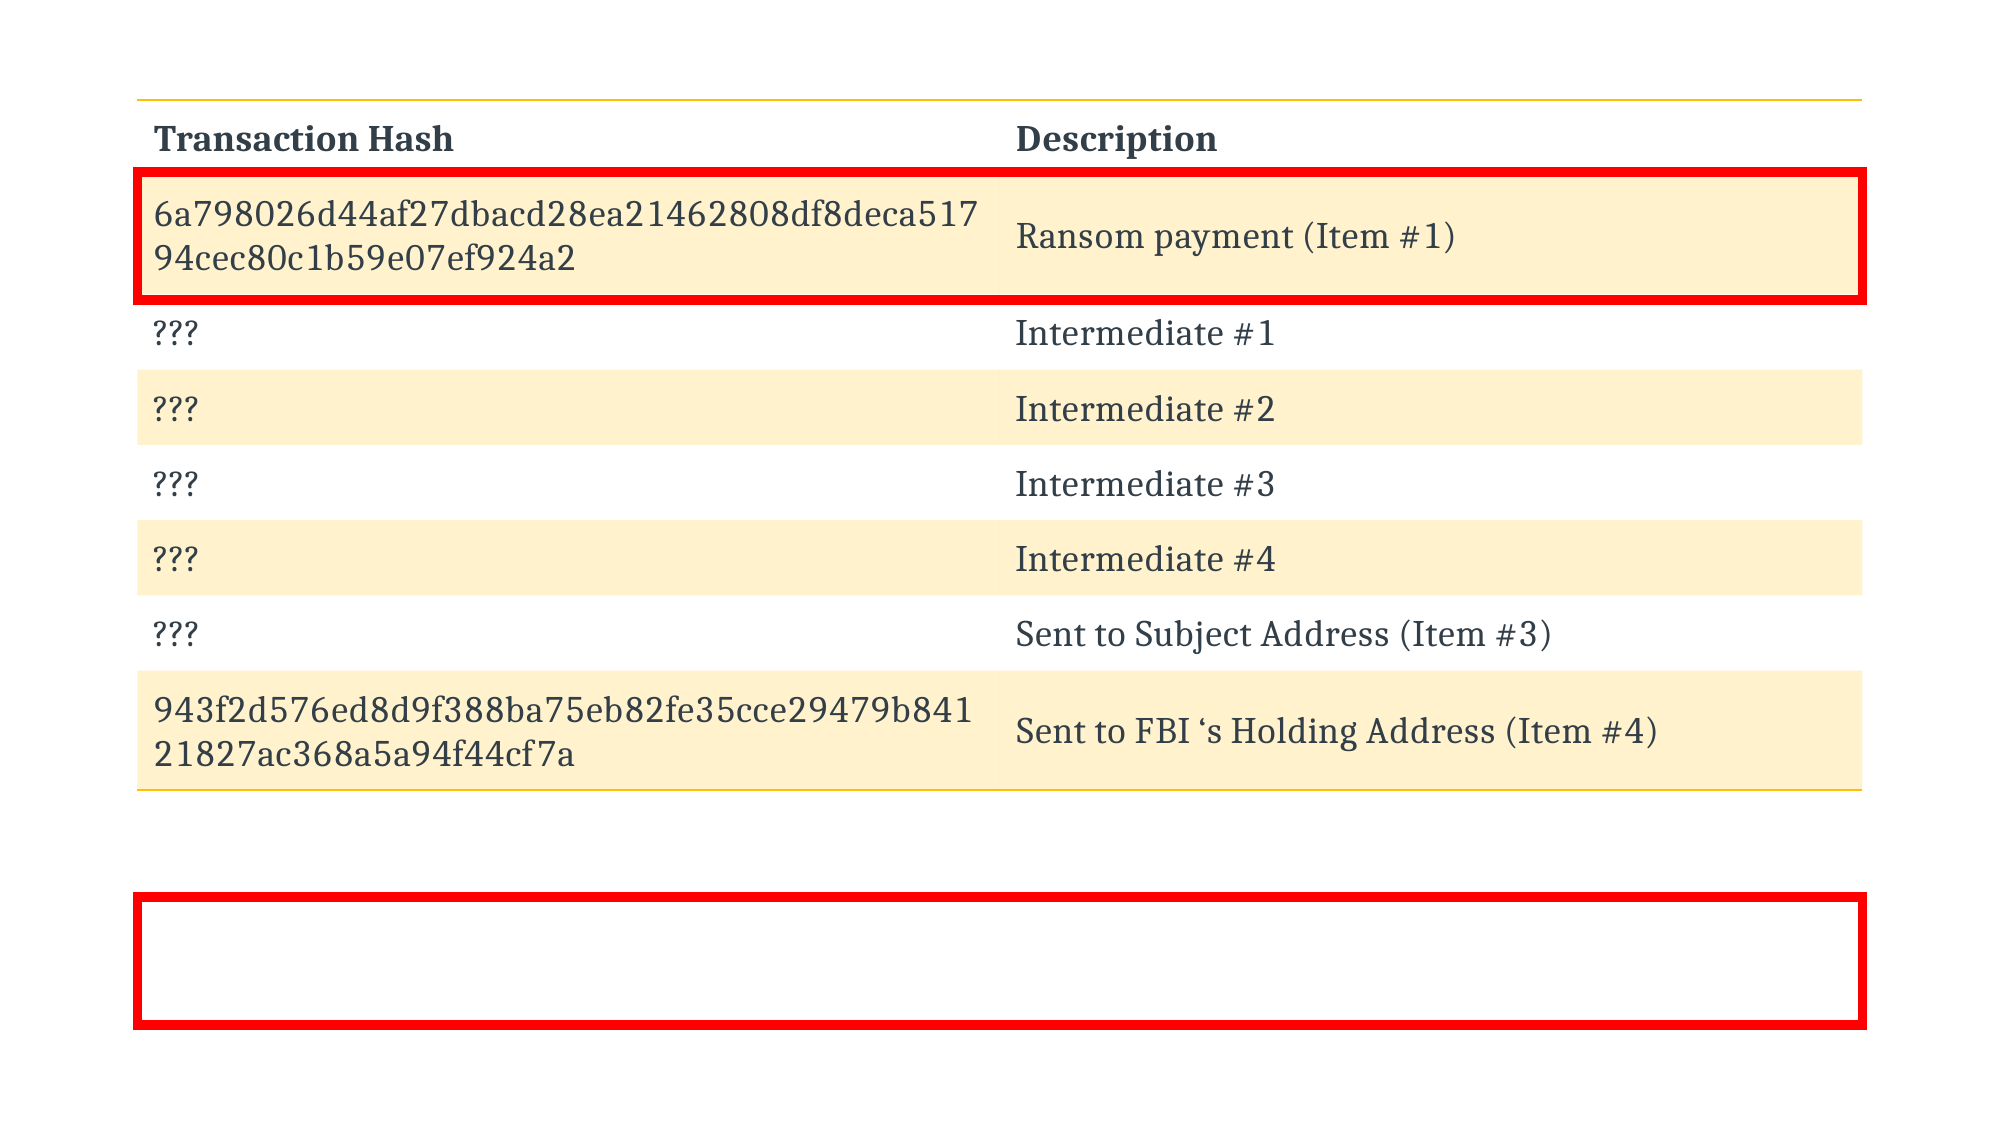

| Transaction Hash | Description |
| --- | --- |
| 6a798026d44af27dbacd28ea21462808df8deca51794cec80c1b59e07ef924a2 | Ransom payment (Item #1) |
| ??? | Intermediate #1 |
| ??? | Intermediate #2 |
| ??? | Intermediate #3 |
| ??? | Intermediate #4 |
| ??? | Sent to Subject Address (Item #3) |
| 943f2d576ed8d9f388ba75eb82fe35cce29479b84121827ac368a5a94f44cf7a | Sent to FBI ‘s Holding Address (Item #4) |